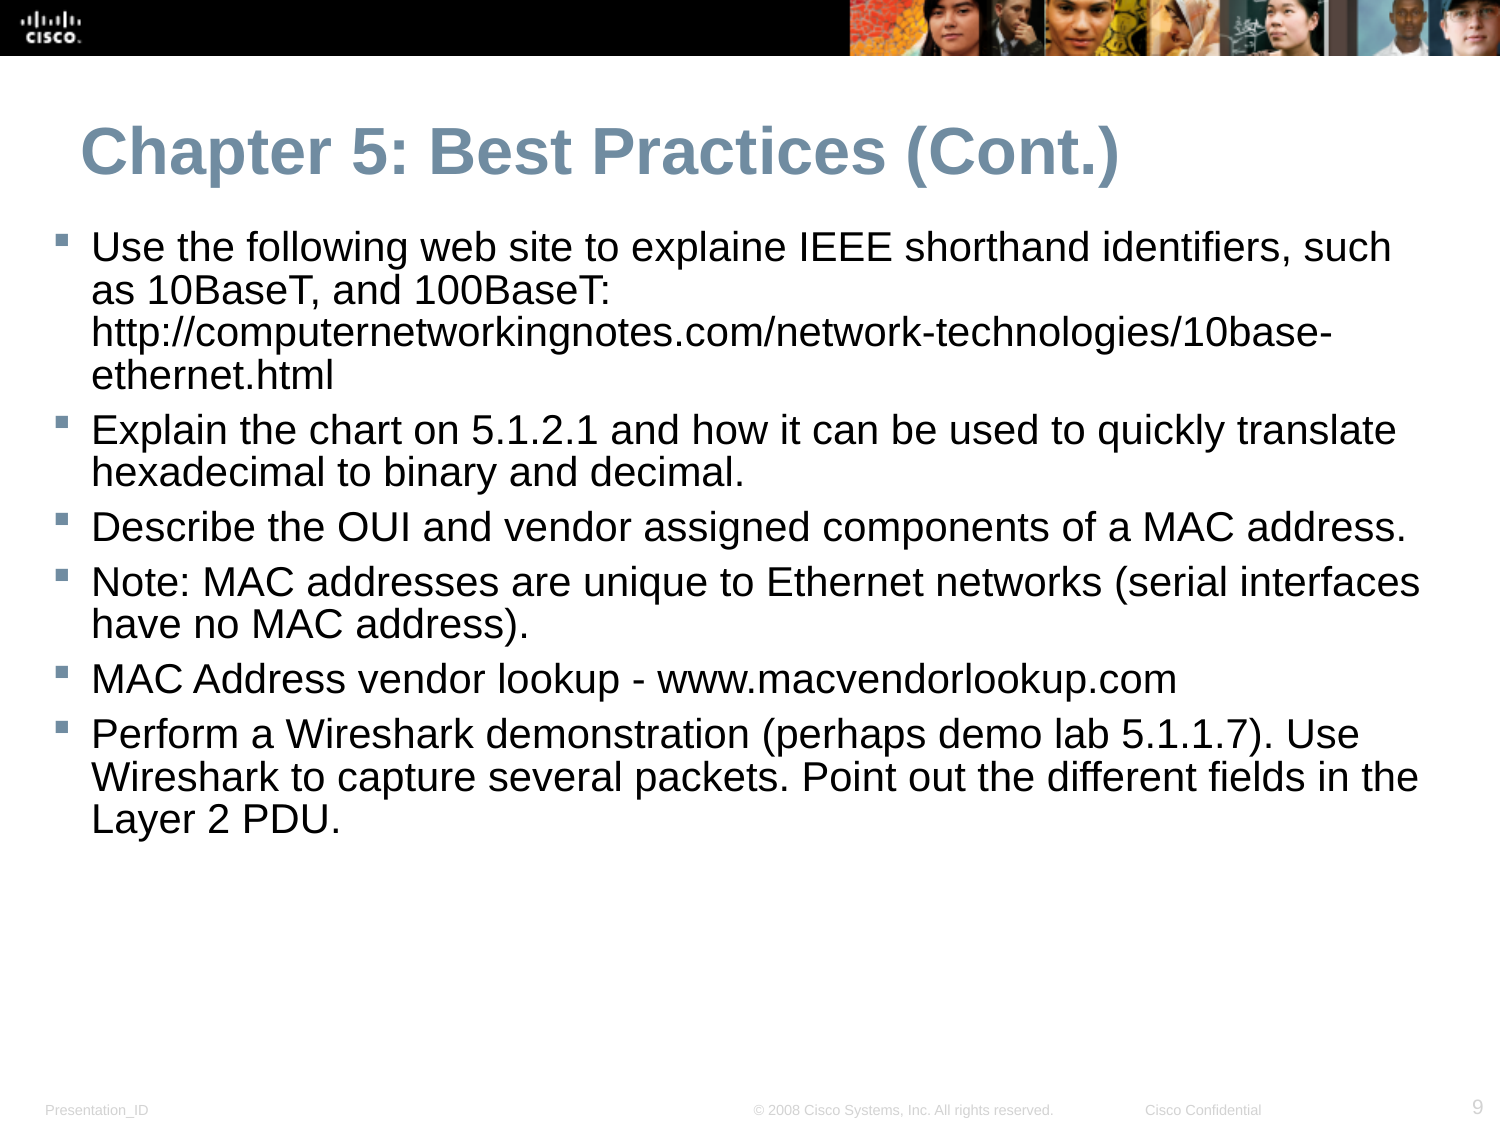

Chapter 5: Best Practices (Cont.)
Use the following web site to explaine IEEE shorthand identifiers, such as 10BaseT, and 100BaseT: http://computernetworkingnotes.com/network-technologies/10base-ethernet.html
Explain the chart on 5.1.2.1 and how it can be used to quickly translate hexadecimal to binary and decimal.
Describe the OUI and vendor assigned components of a MAC address.
Note: MAC addresses are unique to Ethernet networks (serial interfaces have no MAC address).
MAC Address vendor lookup - www.macvendorlookup.com
Perform a Wireshark demonstration (perhaps demo lab 5.1.1.7). Use Wireshark to capture several packets. Point out the different fields in the Layer 2 PDU.